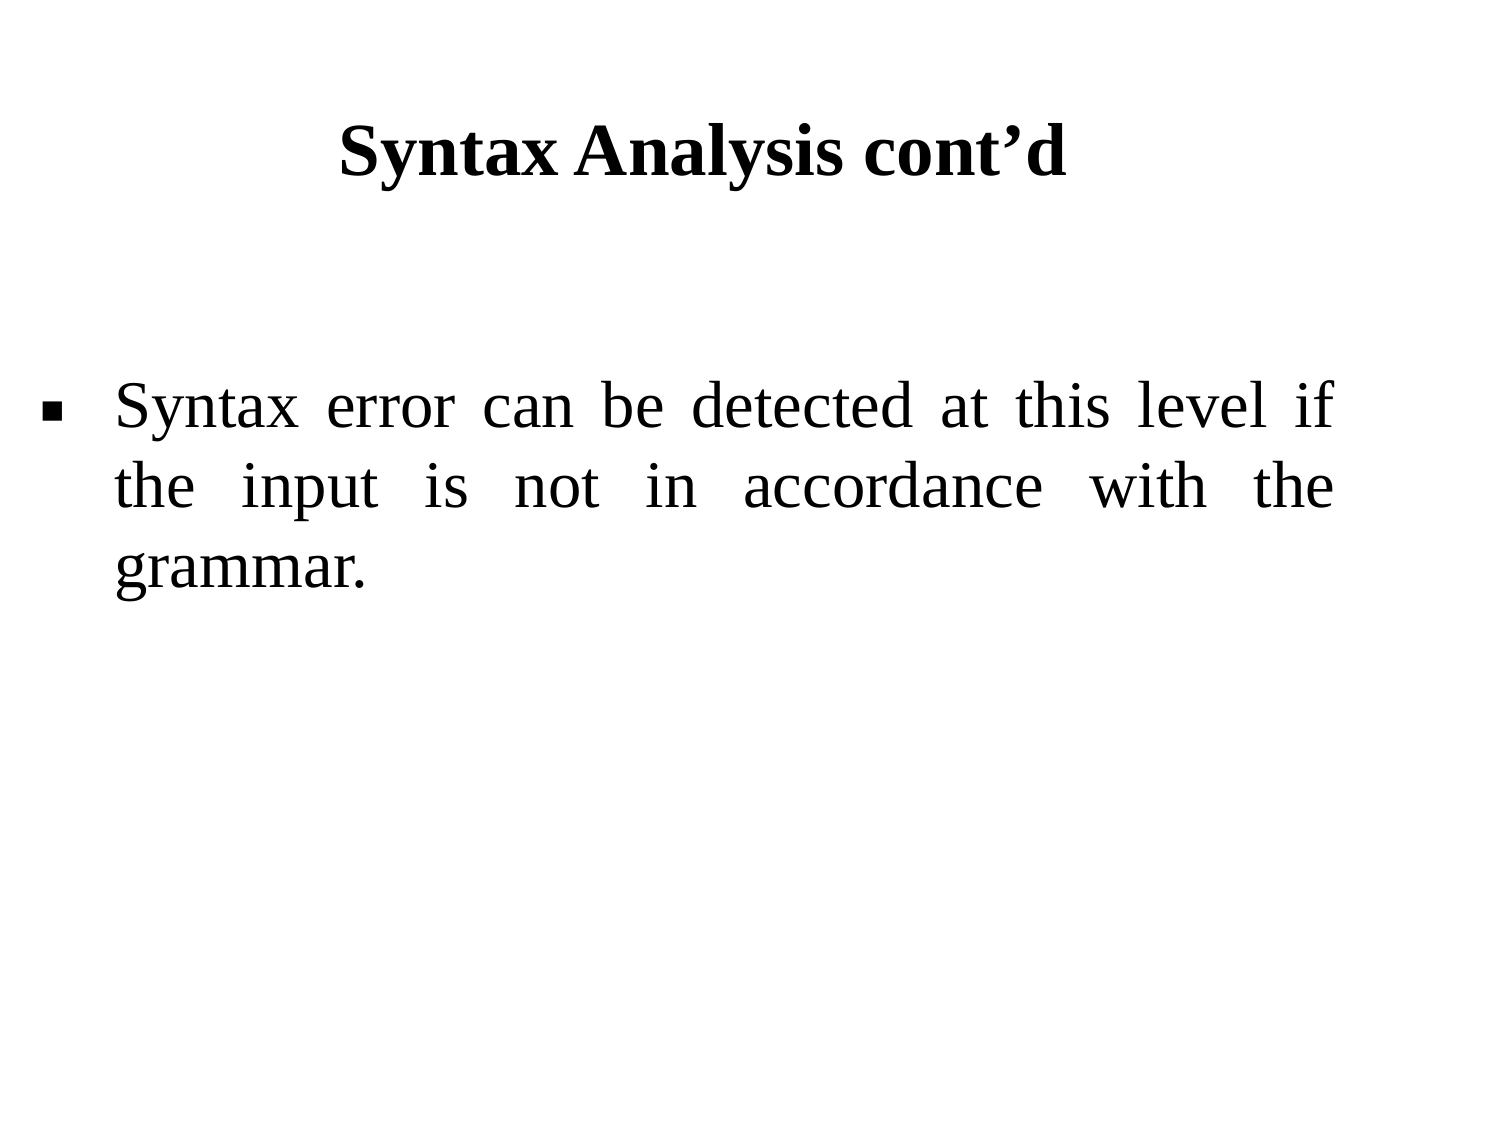

Syntax Analysis cont’d

Syntax error can be detected at this level if the input is not in accordance with the grammar.